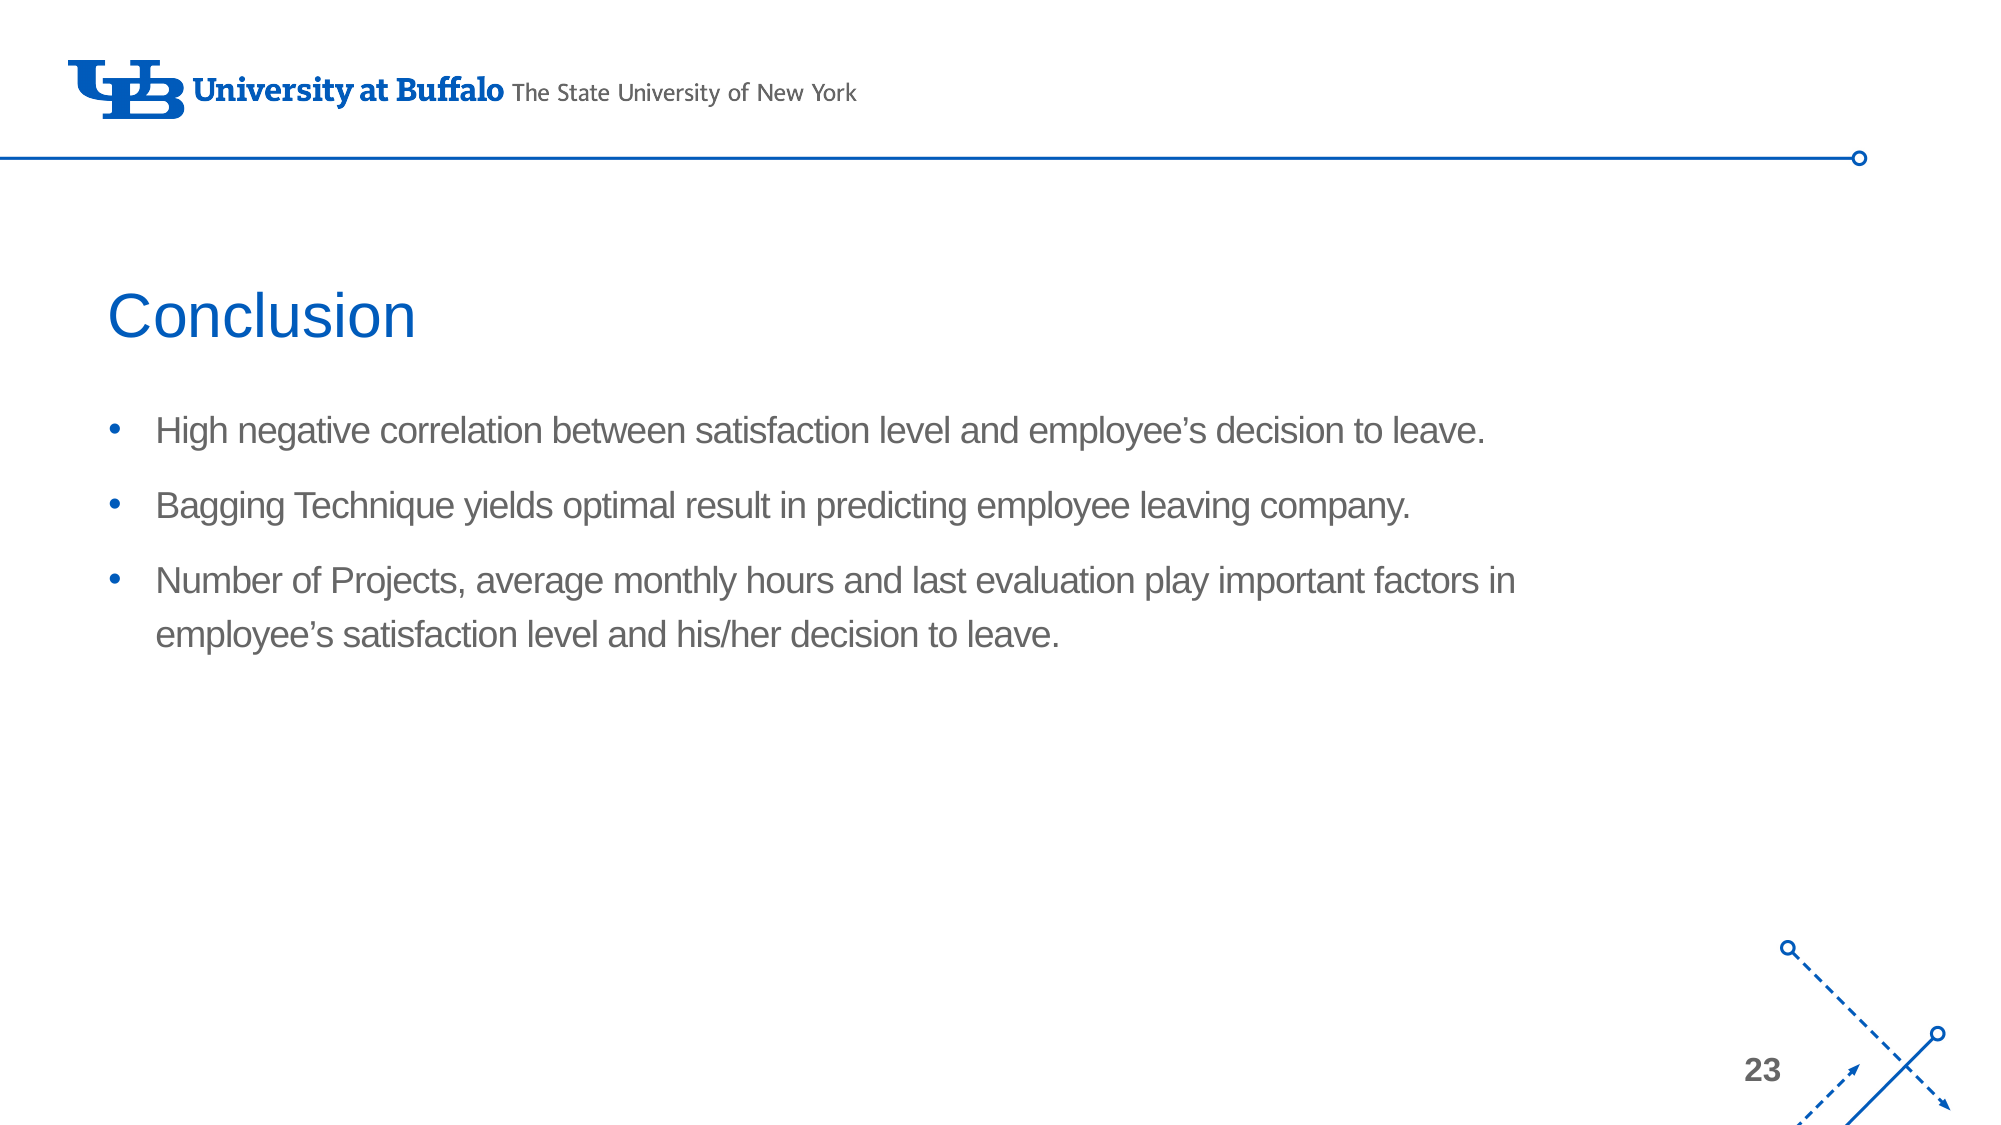

# Conclusion
High negative correlation between satisfaction level and employee’s decision to leave.
Bagging Technique yields optimal result in predicting employee leaving company.
Number of Projects, average monthly hours and last evaluation play important factors in employee’s satisfaction level and his/her decision to leave.